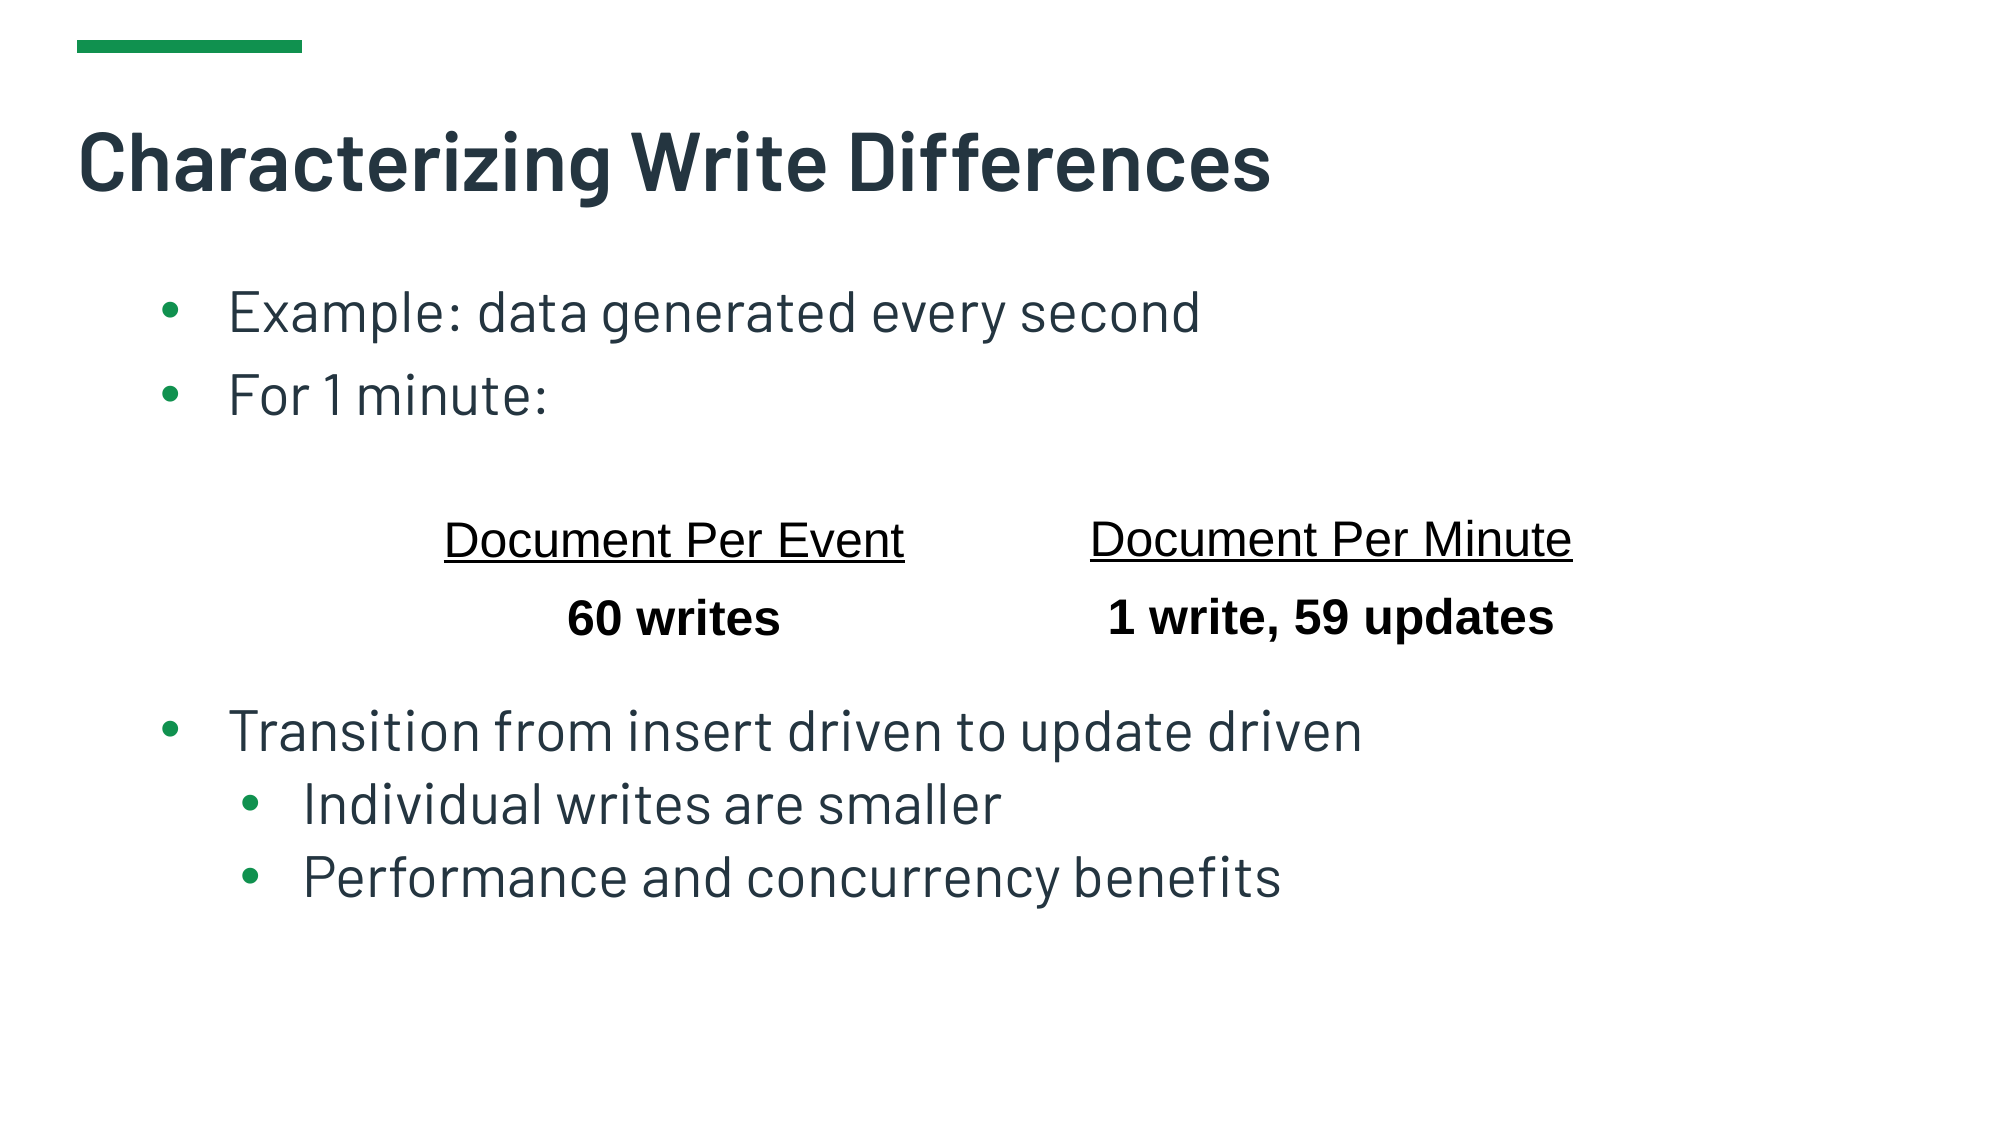

# Characterizing Write Differences
Example: data generated every second
For 1 minute:

Transition from insert driven to update driven
Individual writes are smaller
Performance and concurrency benefits

Document Per Minute
1 write, 59 updates
Document Per Event
60 writes